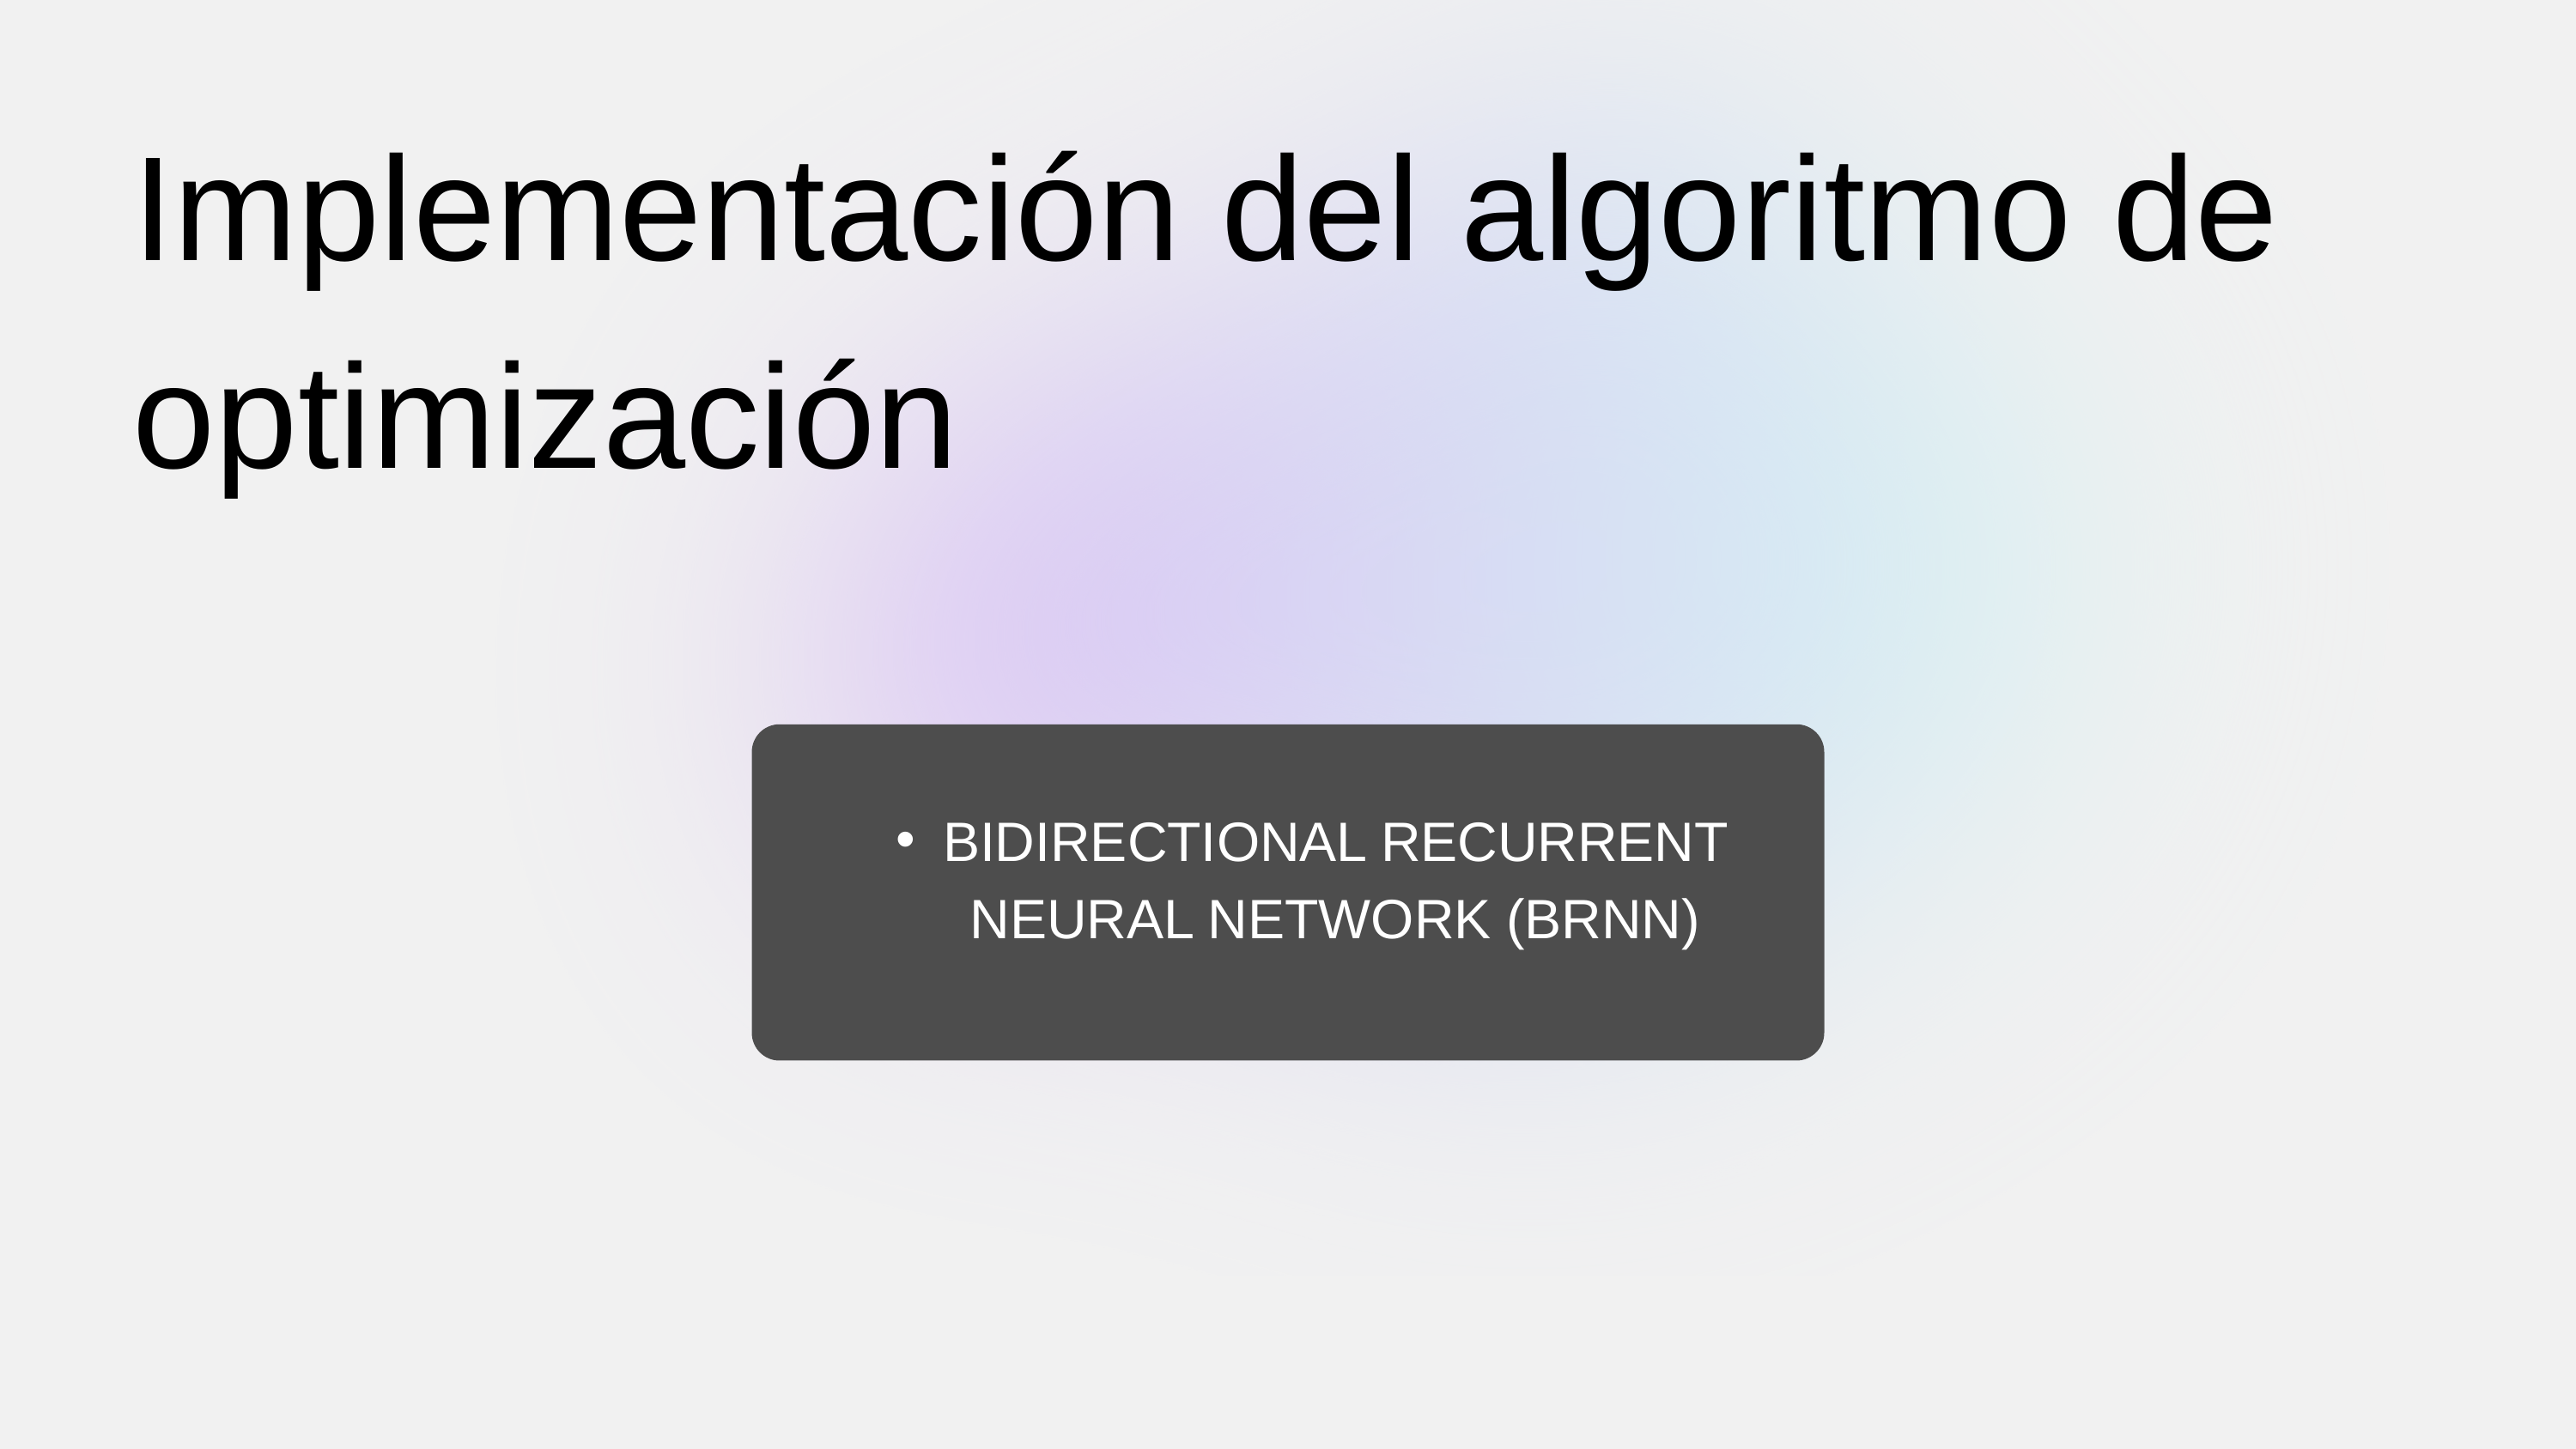

Implementación del algoritmo de optimización

BIDIRECTIONAL RECURRENT NEURAL NETWORK (BRNN)